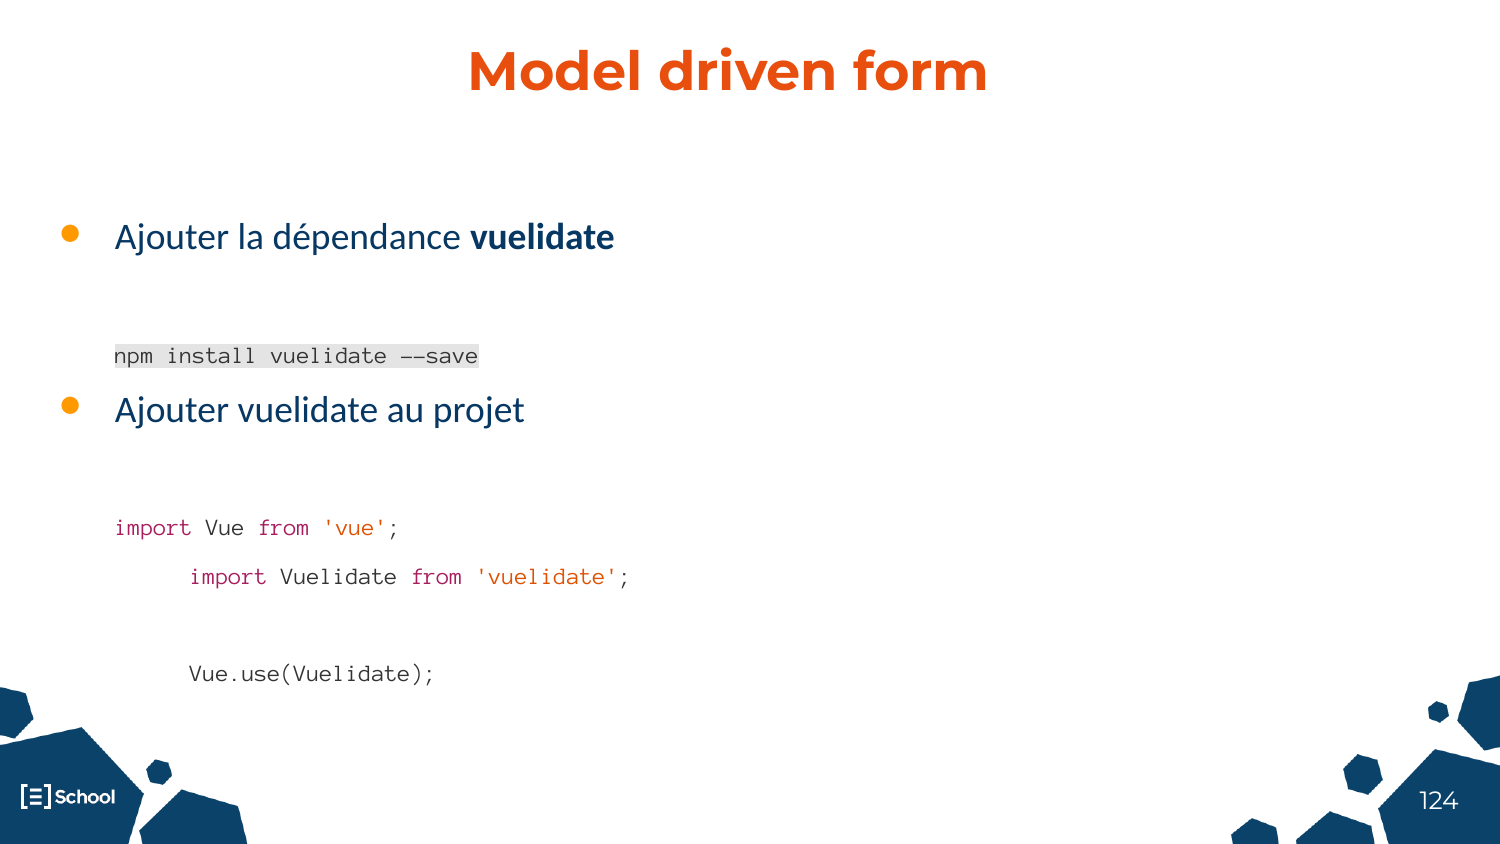

Model driven form
Ajouter la dépendance vuelidate

npm install vuelidate --save
Ajouter vuelidate au projet

import Vue from 'vue';
	import Vuelidate from 'vuelidate';
	Vue.use(Vuelidate);

124